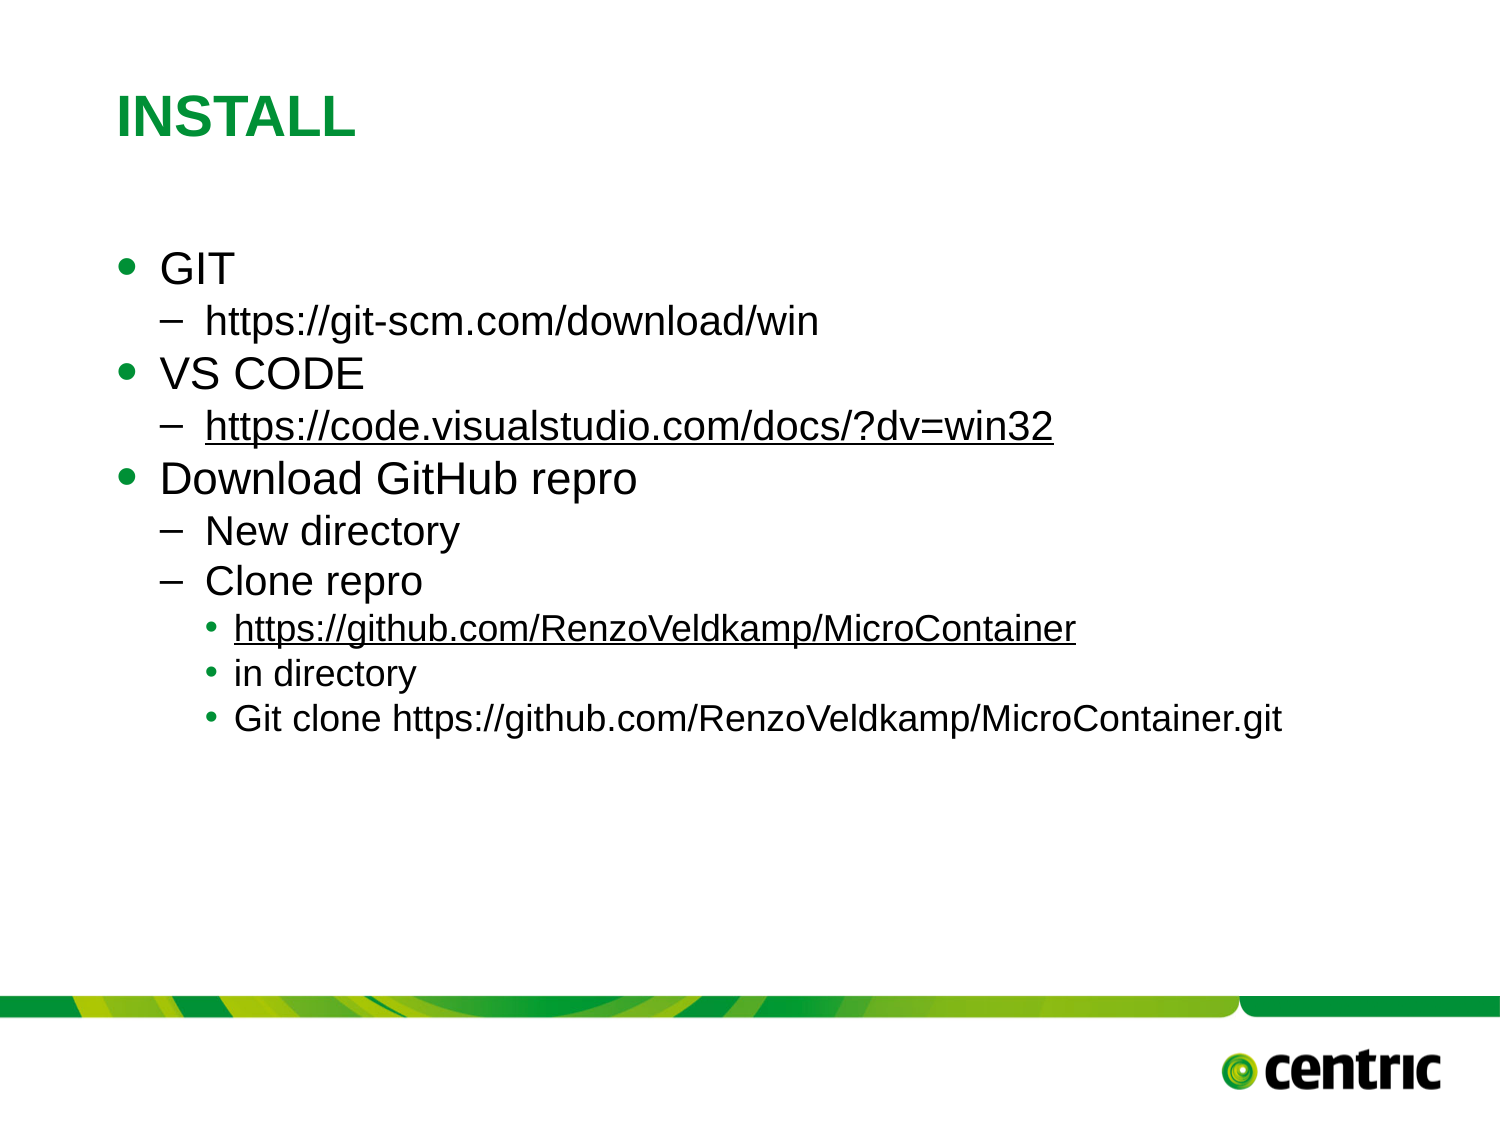

# InstaLL
GIT
https://git-scm.com/download/win
VS CODE
https://code.visualstudio.com/docs/?dv=win32
Download GitHub repro
New directory
Clone repro
https://github.com/RenzoVeldkamp/MicroContainer
in directory
Git clone https://github.com/RenzoVeldkamp/MicroContainer.git

TITLE PRESENTATION
Versie 0.8 - 16 september 2017